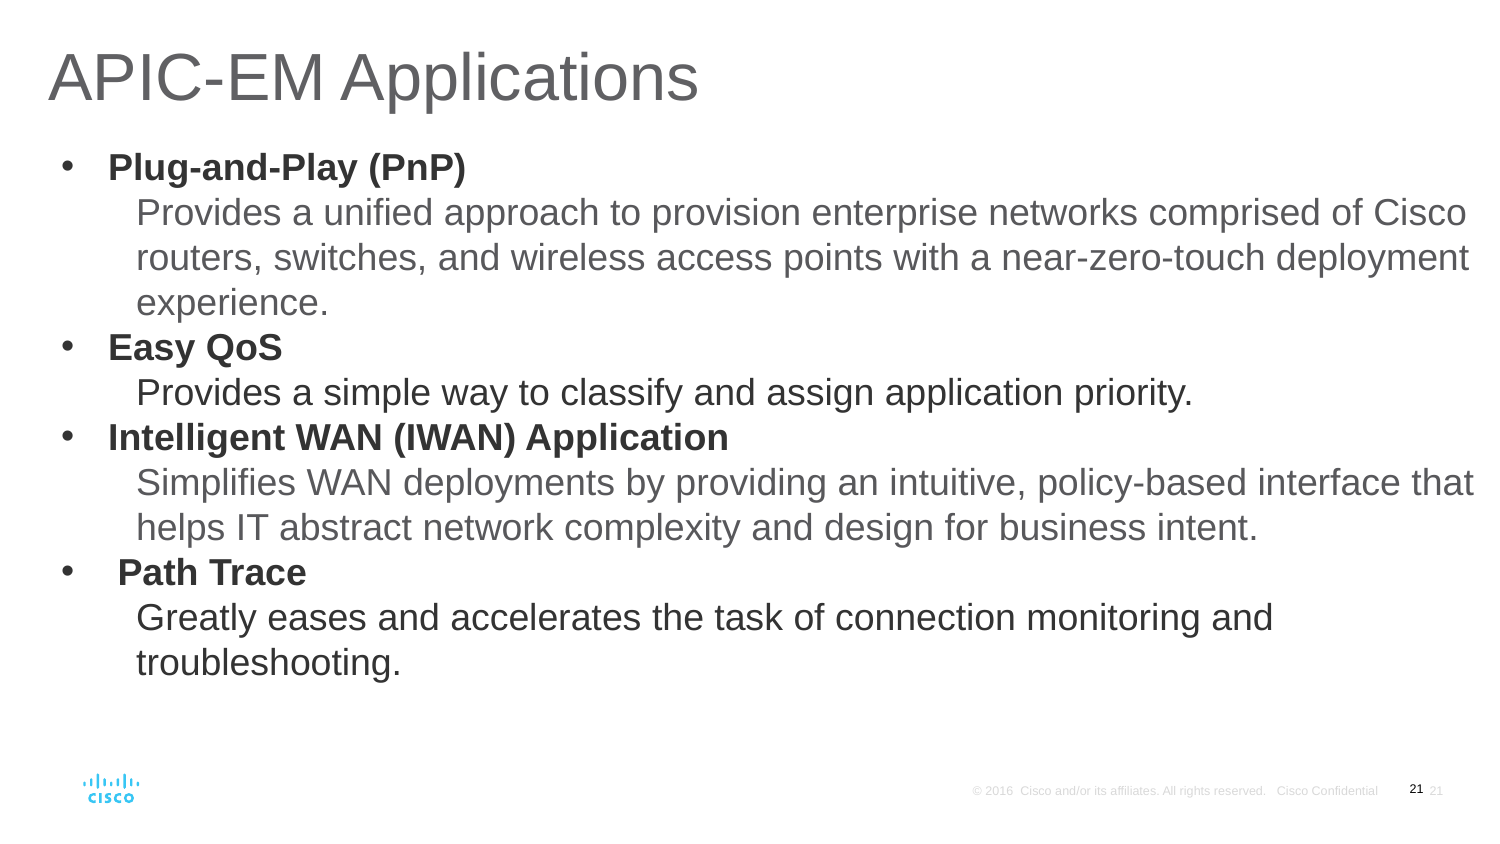

# APIC-EM Applications
Plug-and-Play (PnP)
Provides a unified approach to provision enterprise networks comprised of Cisco routers, switches, and wireless access points with a near-zero-touch deployment experience.
Easy QoS
Provides a simple way to classify and assign application priority.
Intelligent WAN (IWAN) Application
Simplifies WAN deployments by providing an intuitive, policy-based interface that helps IT abstract network complexity and design for business intent.
Path Trace
Greatly eases and accelerates the task of connection monitoring and troubleshooting.
21